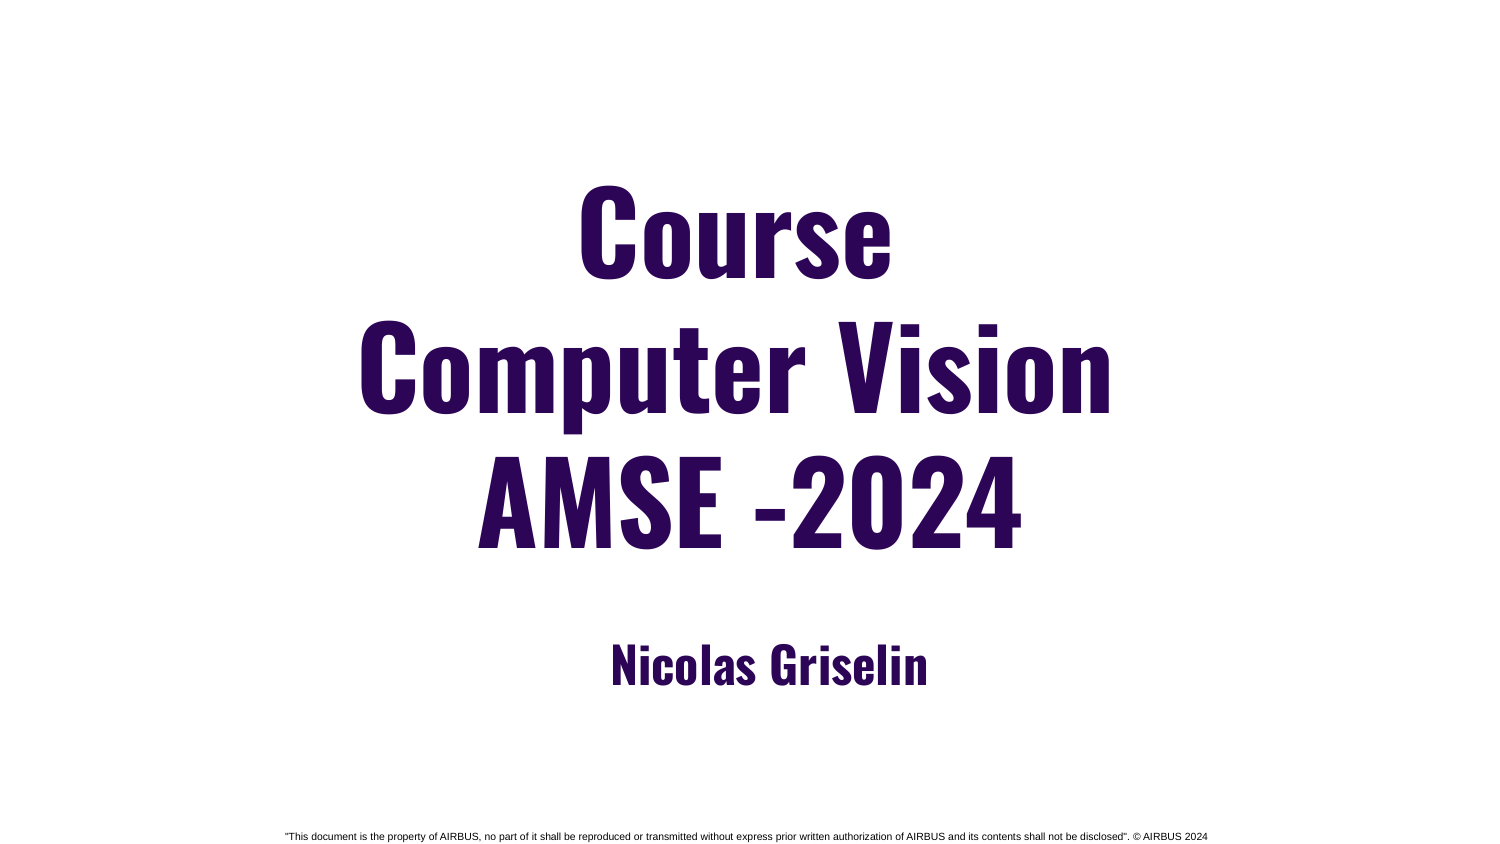

Course
Computer Vision
AMSE -2024
Nicolas Griselin
"This document is the property of AIRBUS, no part of it shall be reproduced or transmitted without express prior written authorization of AIRBUS and its contents shall not be disclosed". © AIRBUS 2024